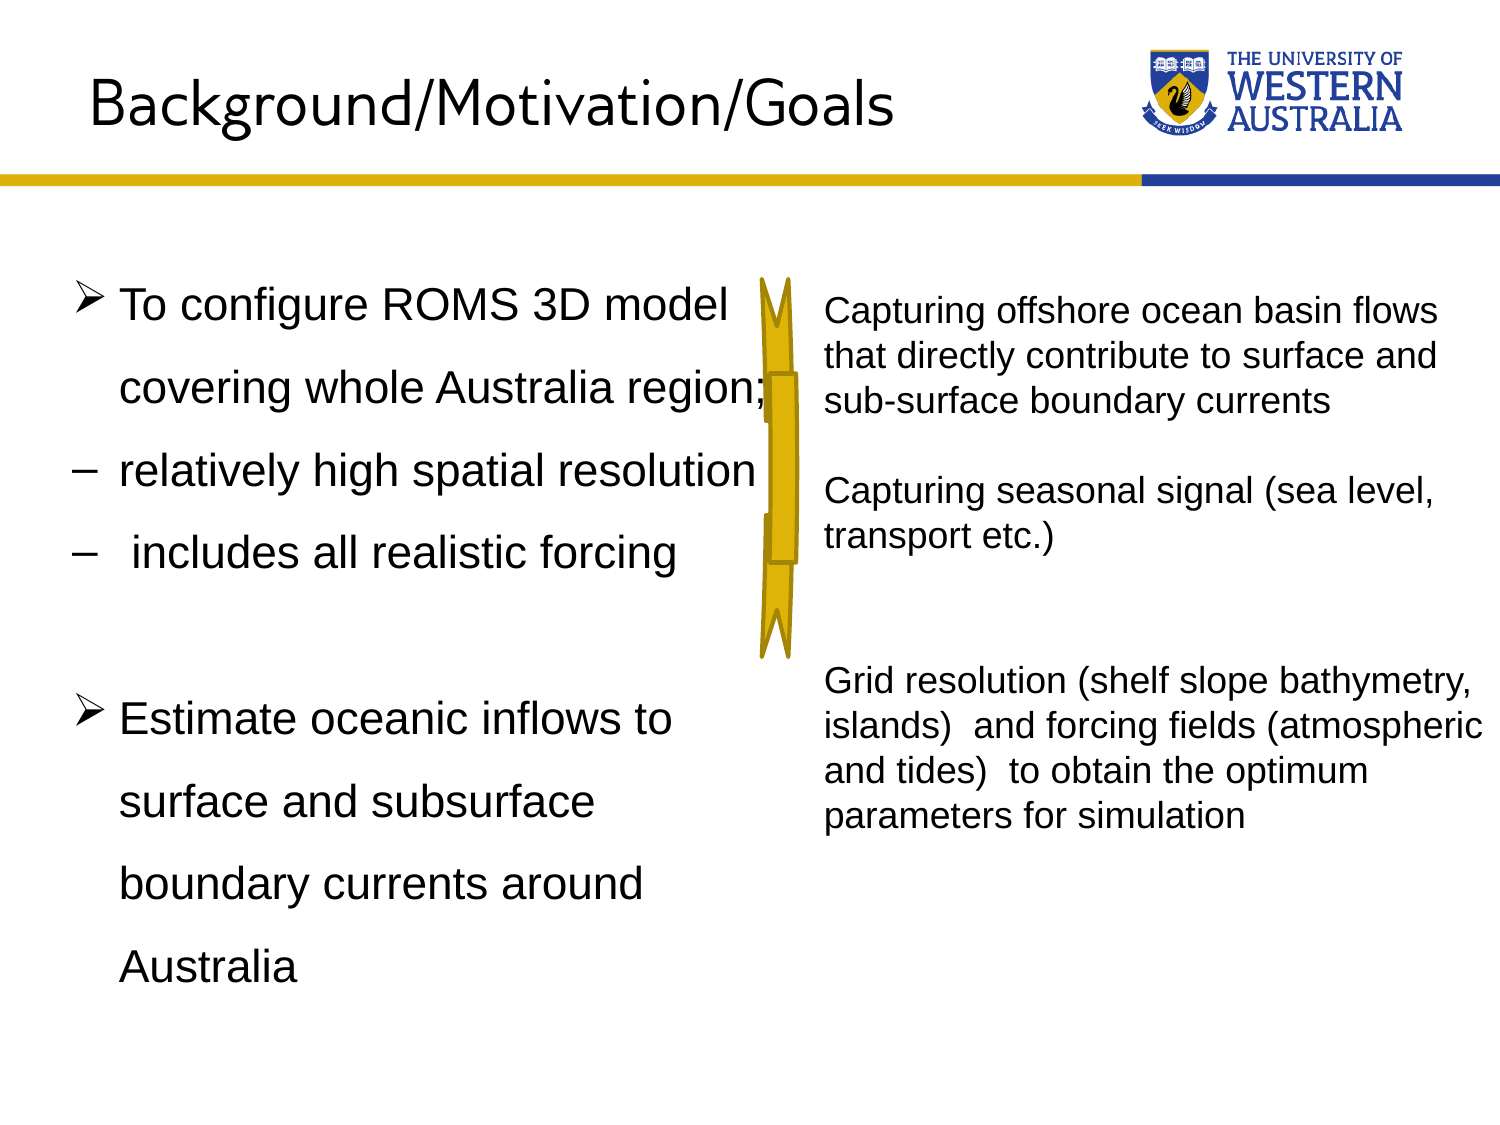

Background/Motivation/Goals

To configure ROMS 3D model covering whole Australia region;
relatively high spatial resolution
 includes all realistic forcing

Estimate oceanic inflows to surface and subsurface boundary currents around Australia

Capturing offshore ocean basin flows that directly contribute to surface and sub-surface boundary currents

Capturing seasonal signal (sea level, transport etc.)

Grid resolution (shelf slope bathymetry, islands)  and forcing fields (atmospheric and tides)  to obtain the optimum parameters for simulation